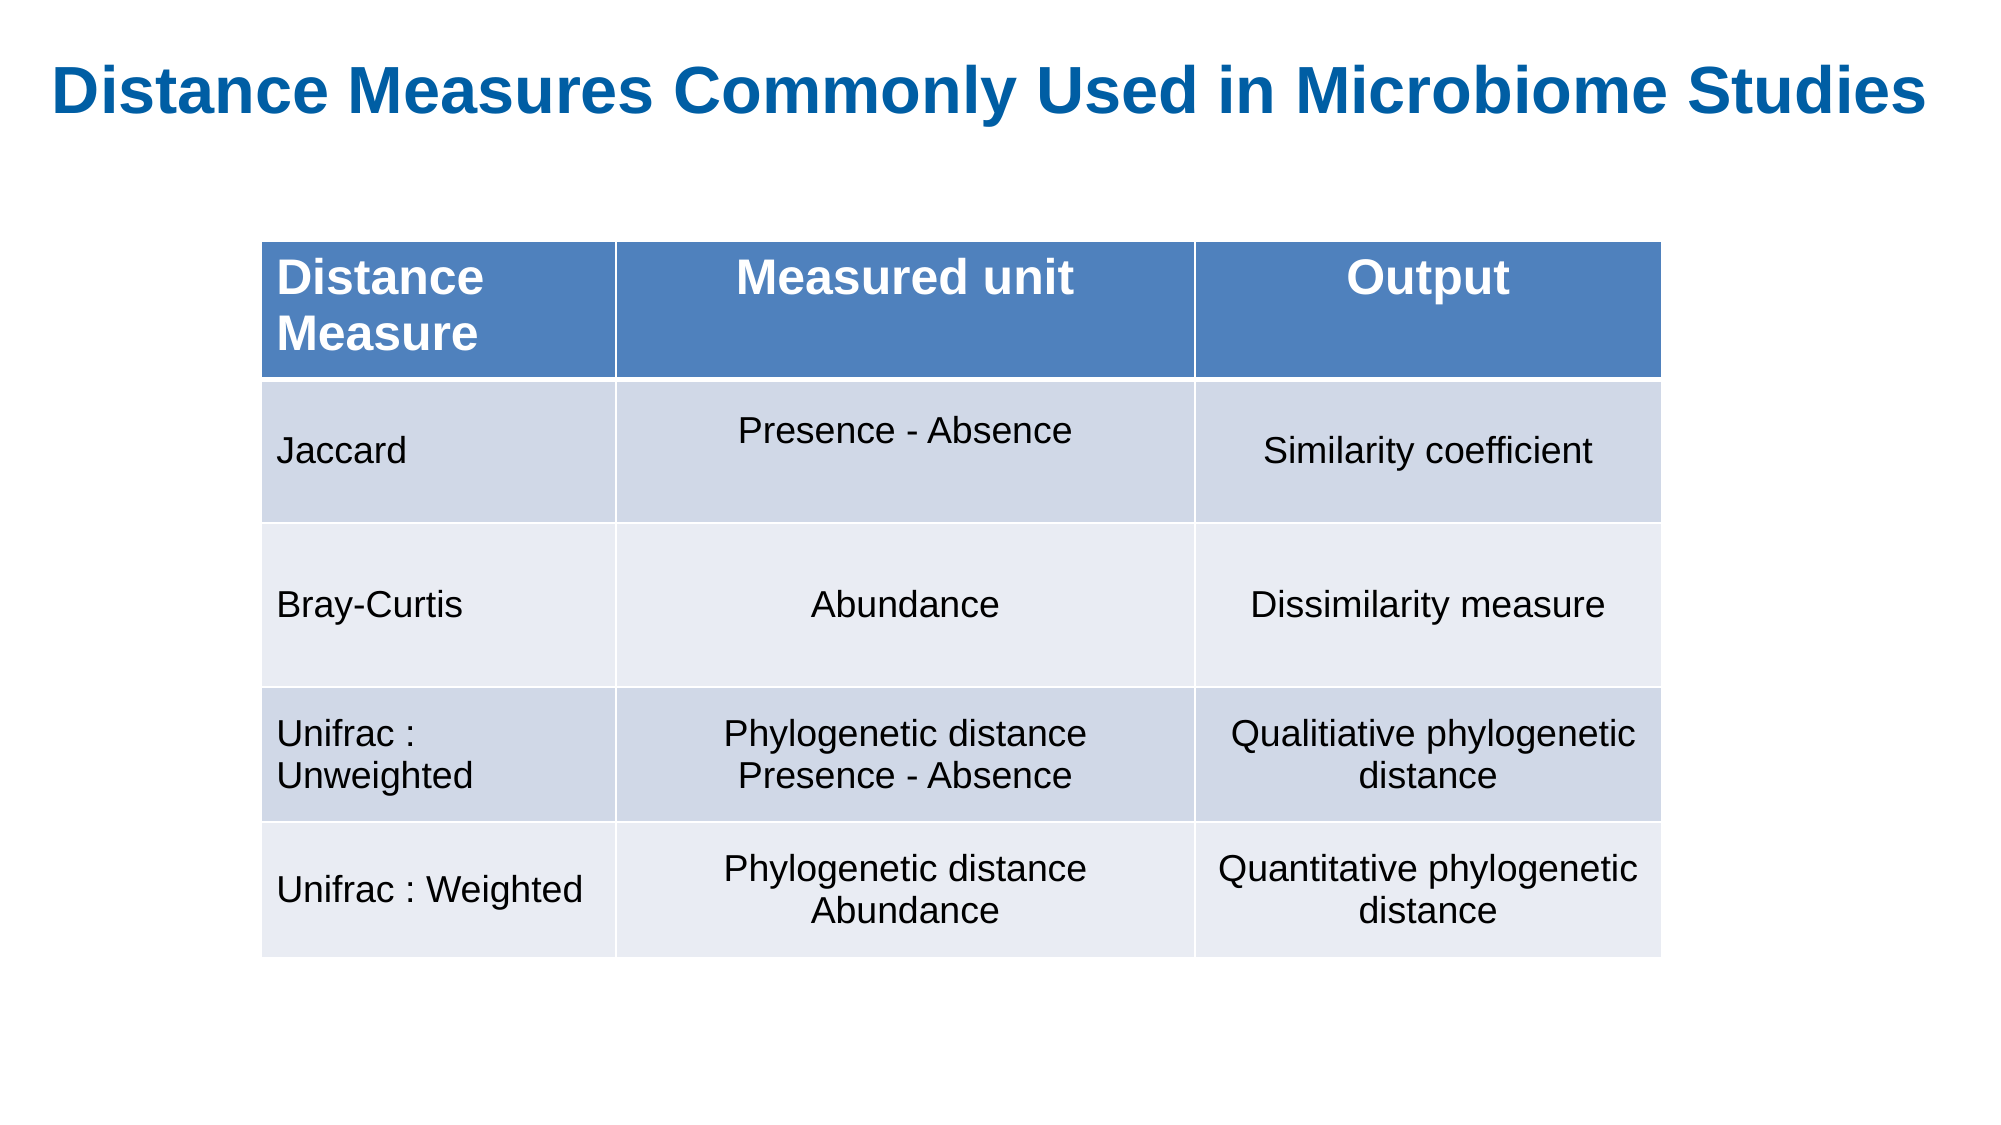

Distance Measures Commonly Used in Microbiome Studies
| Distance Measure | Measured unit | Output |
| --- | --- | --- |
| Jaccard | Presence - Absence | Similarity coefficient |
| Bray-Curtis | Abundance | Dissimilarity measure |
| Unifrac : Unweighted | Phylogenetic distance Presence - Absence | Qualitiative phylogenetic distance |
| Unifrac : Weighted | Phylogenetic distance Abundance | Quantitative phylogenetic distance |